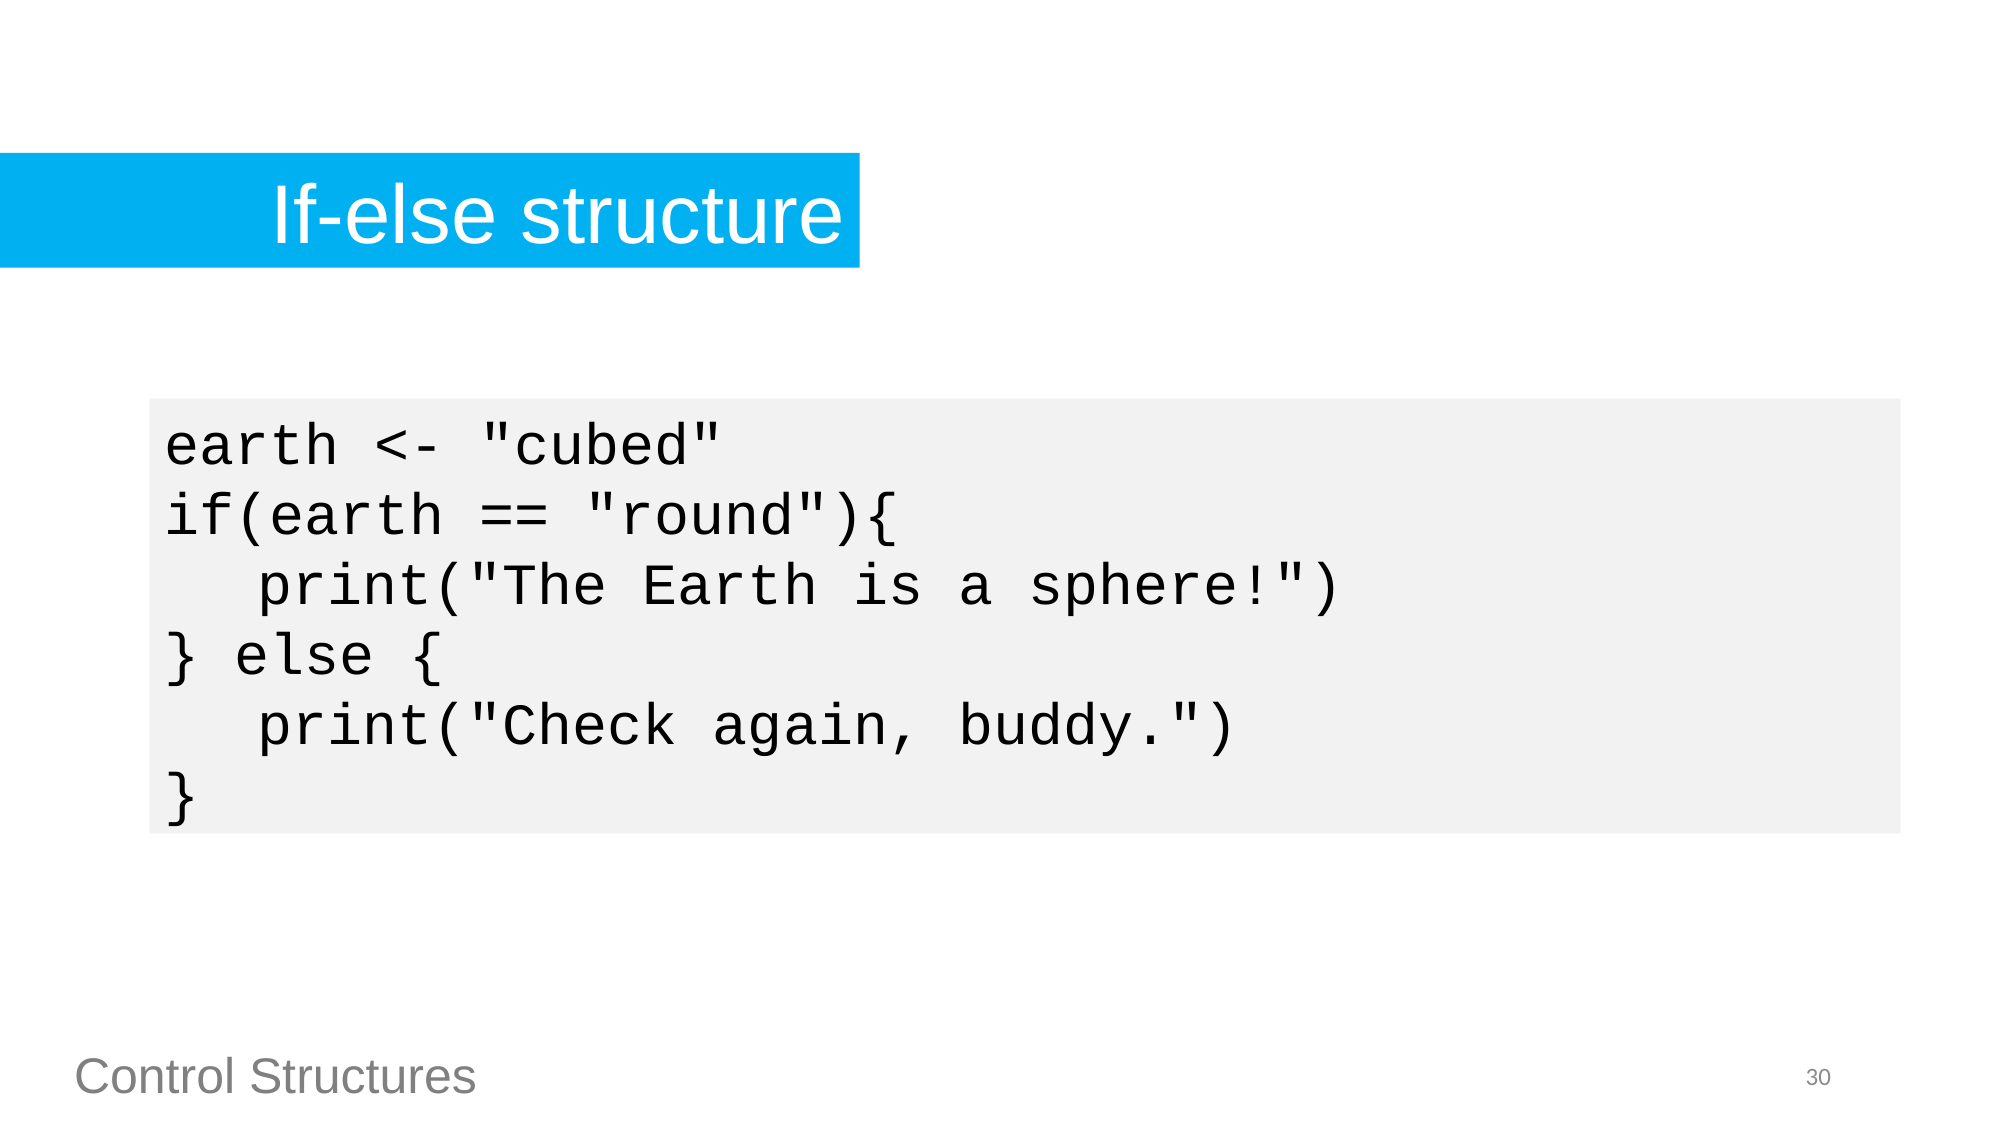

If-else structure
earth <- "cubed"
if(earth == "round"){
	print("The Earth is a sphere!")
} else {
	print("Check again, buddy.")
}
Control Structures
30